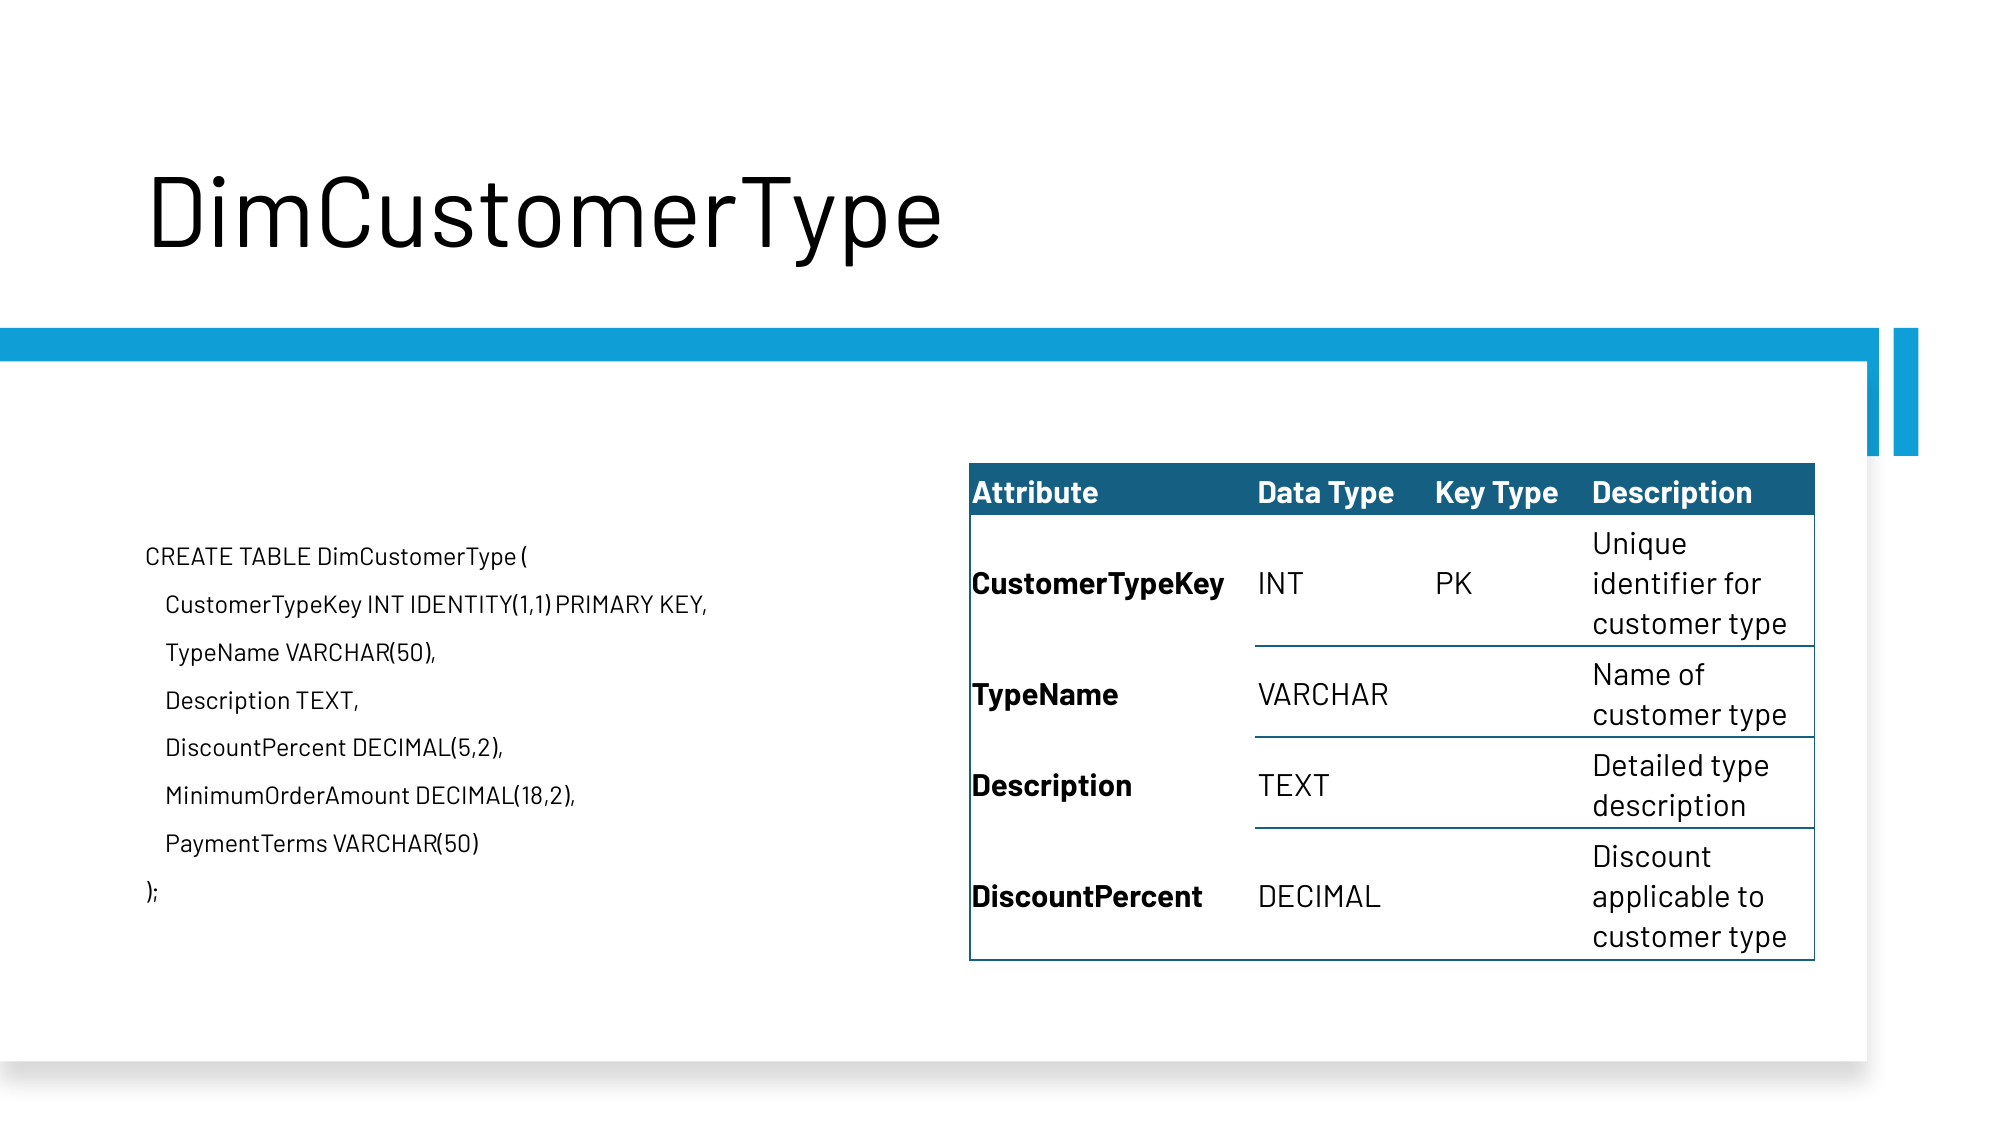

# DimCustomerType

CREATE TABLE DimCustomerType (
    CustomerTypeKey INT IDENTITY(1,1) PRIMARY KEY,
    TypeName VARCHAR(50),
    Description TEXT,
    DiscountPercent DECIMAL(5,2),
    MinimumOrderAmount DECIMAL(18,2),
    PaymentTerms VARCHAR(50)
);
| Attribute | Data Type | Key Type | Description |
| --- | --- | --- | --- |
| CustomerTypeKey | INT | PK | Unique identifier for customer type |
| TypeName | VARCHAR |  | Name of customer type |
| Description | TEXT |  | Detailed type description |
| DiscountPercent | DECIMAL |  | Discount applicable to customer type |